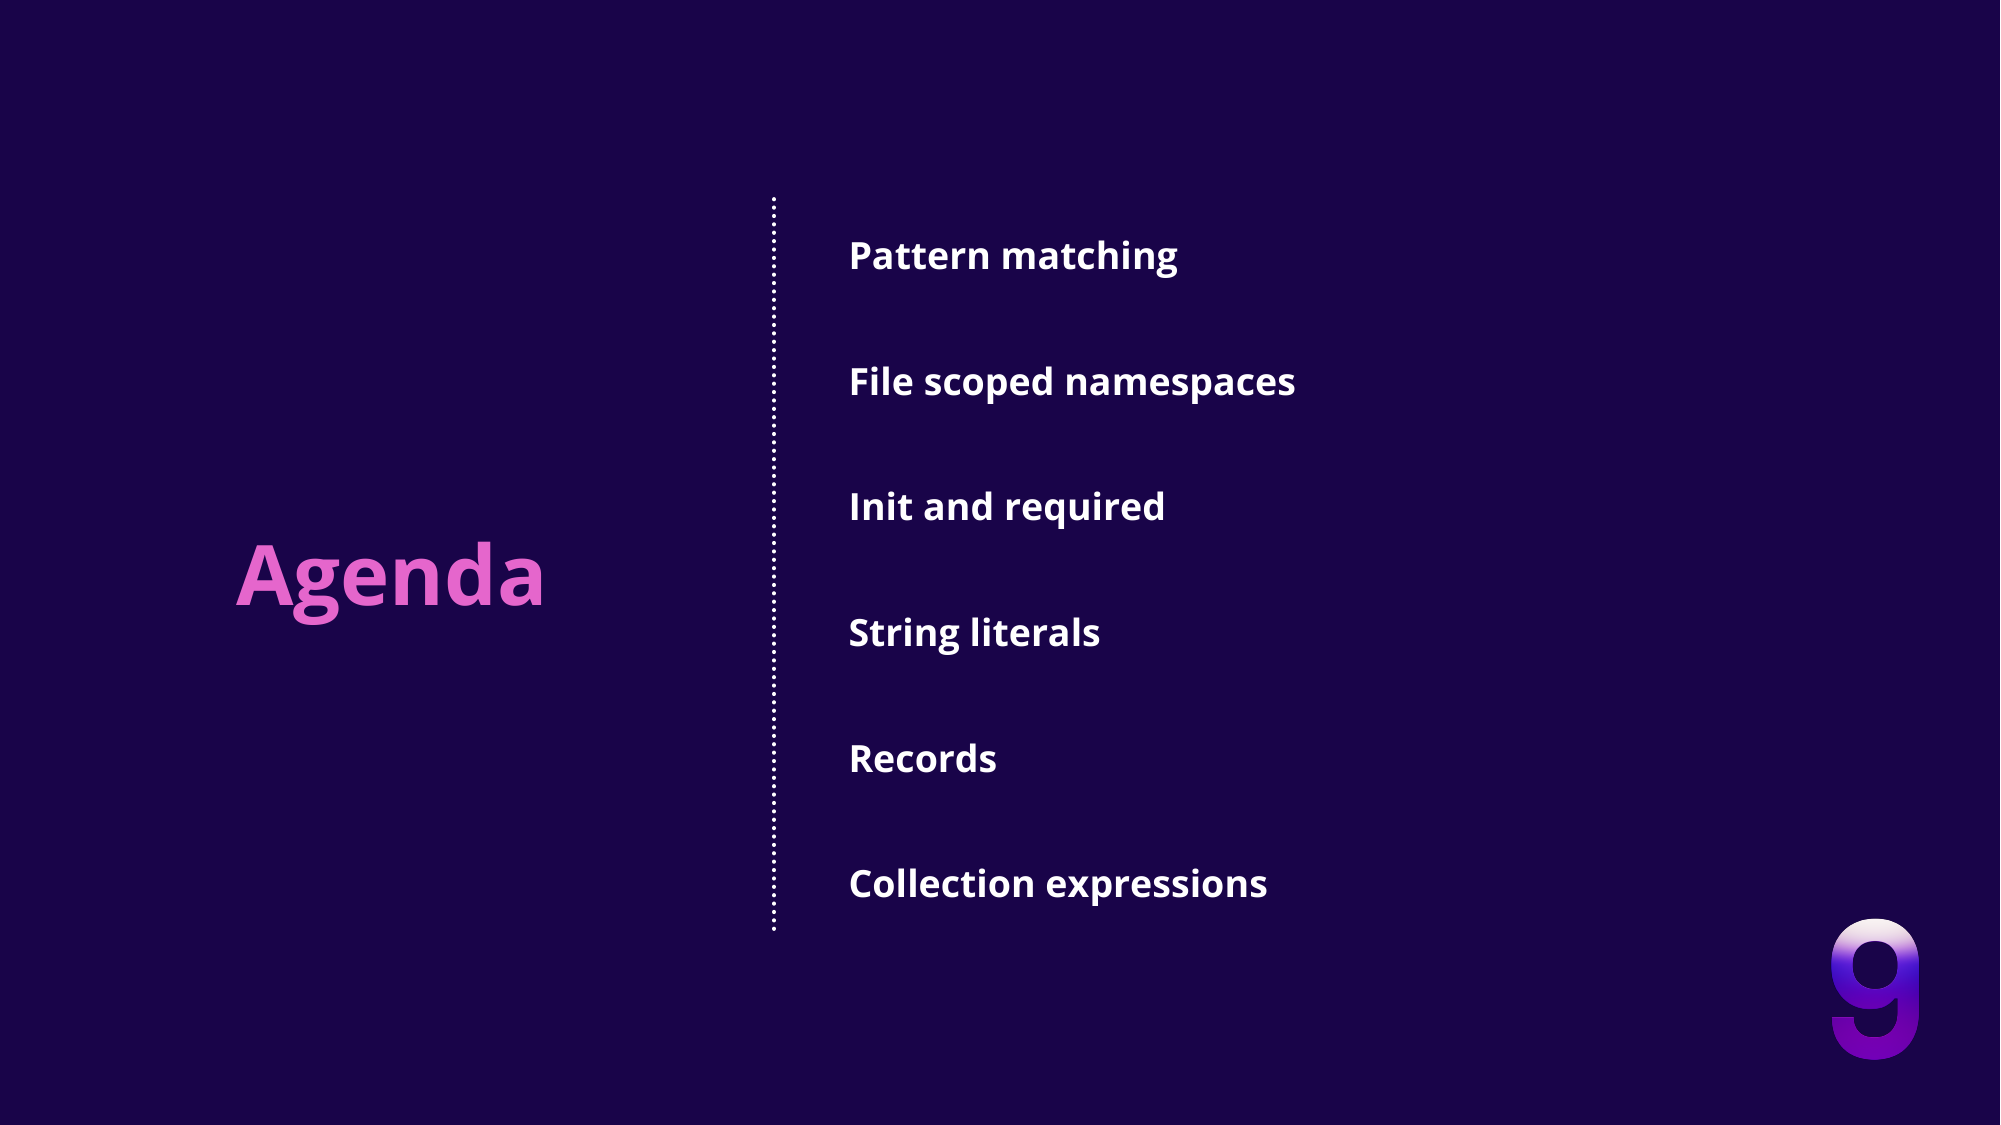

Pattern matching
File scoped namespaces
Init and required
Agenda
String literals
Records
Collection expressions